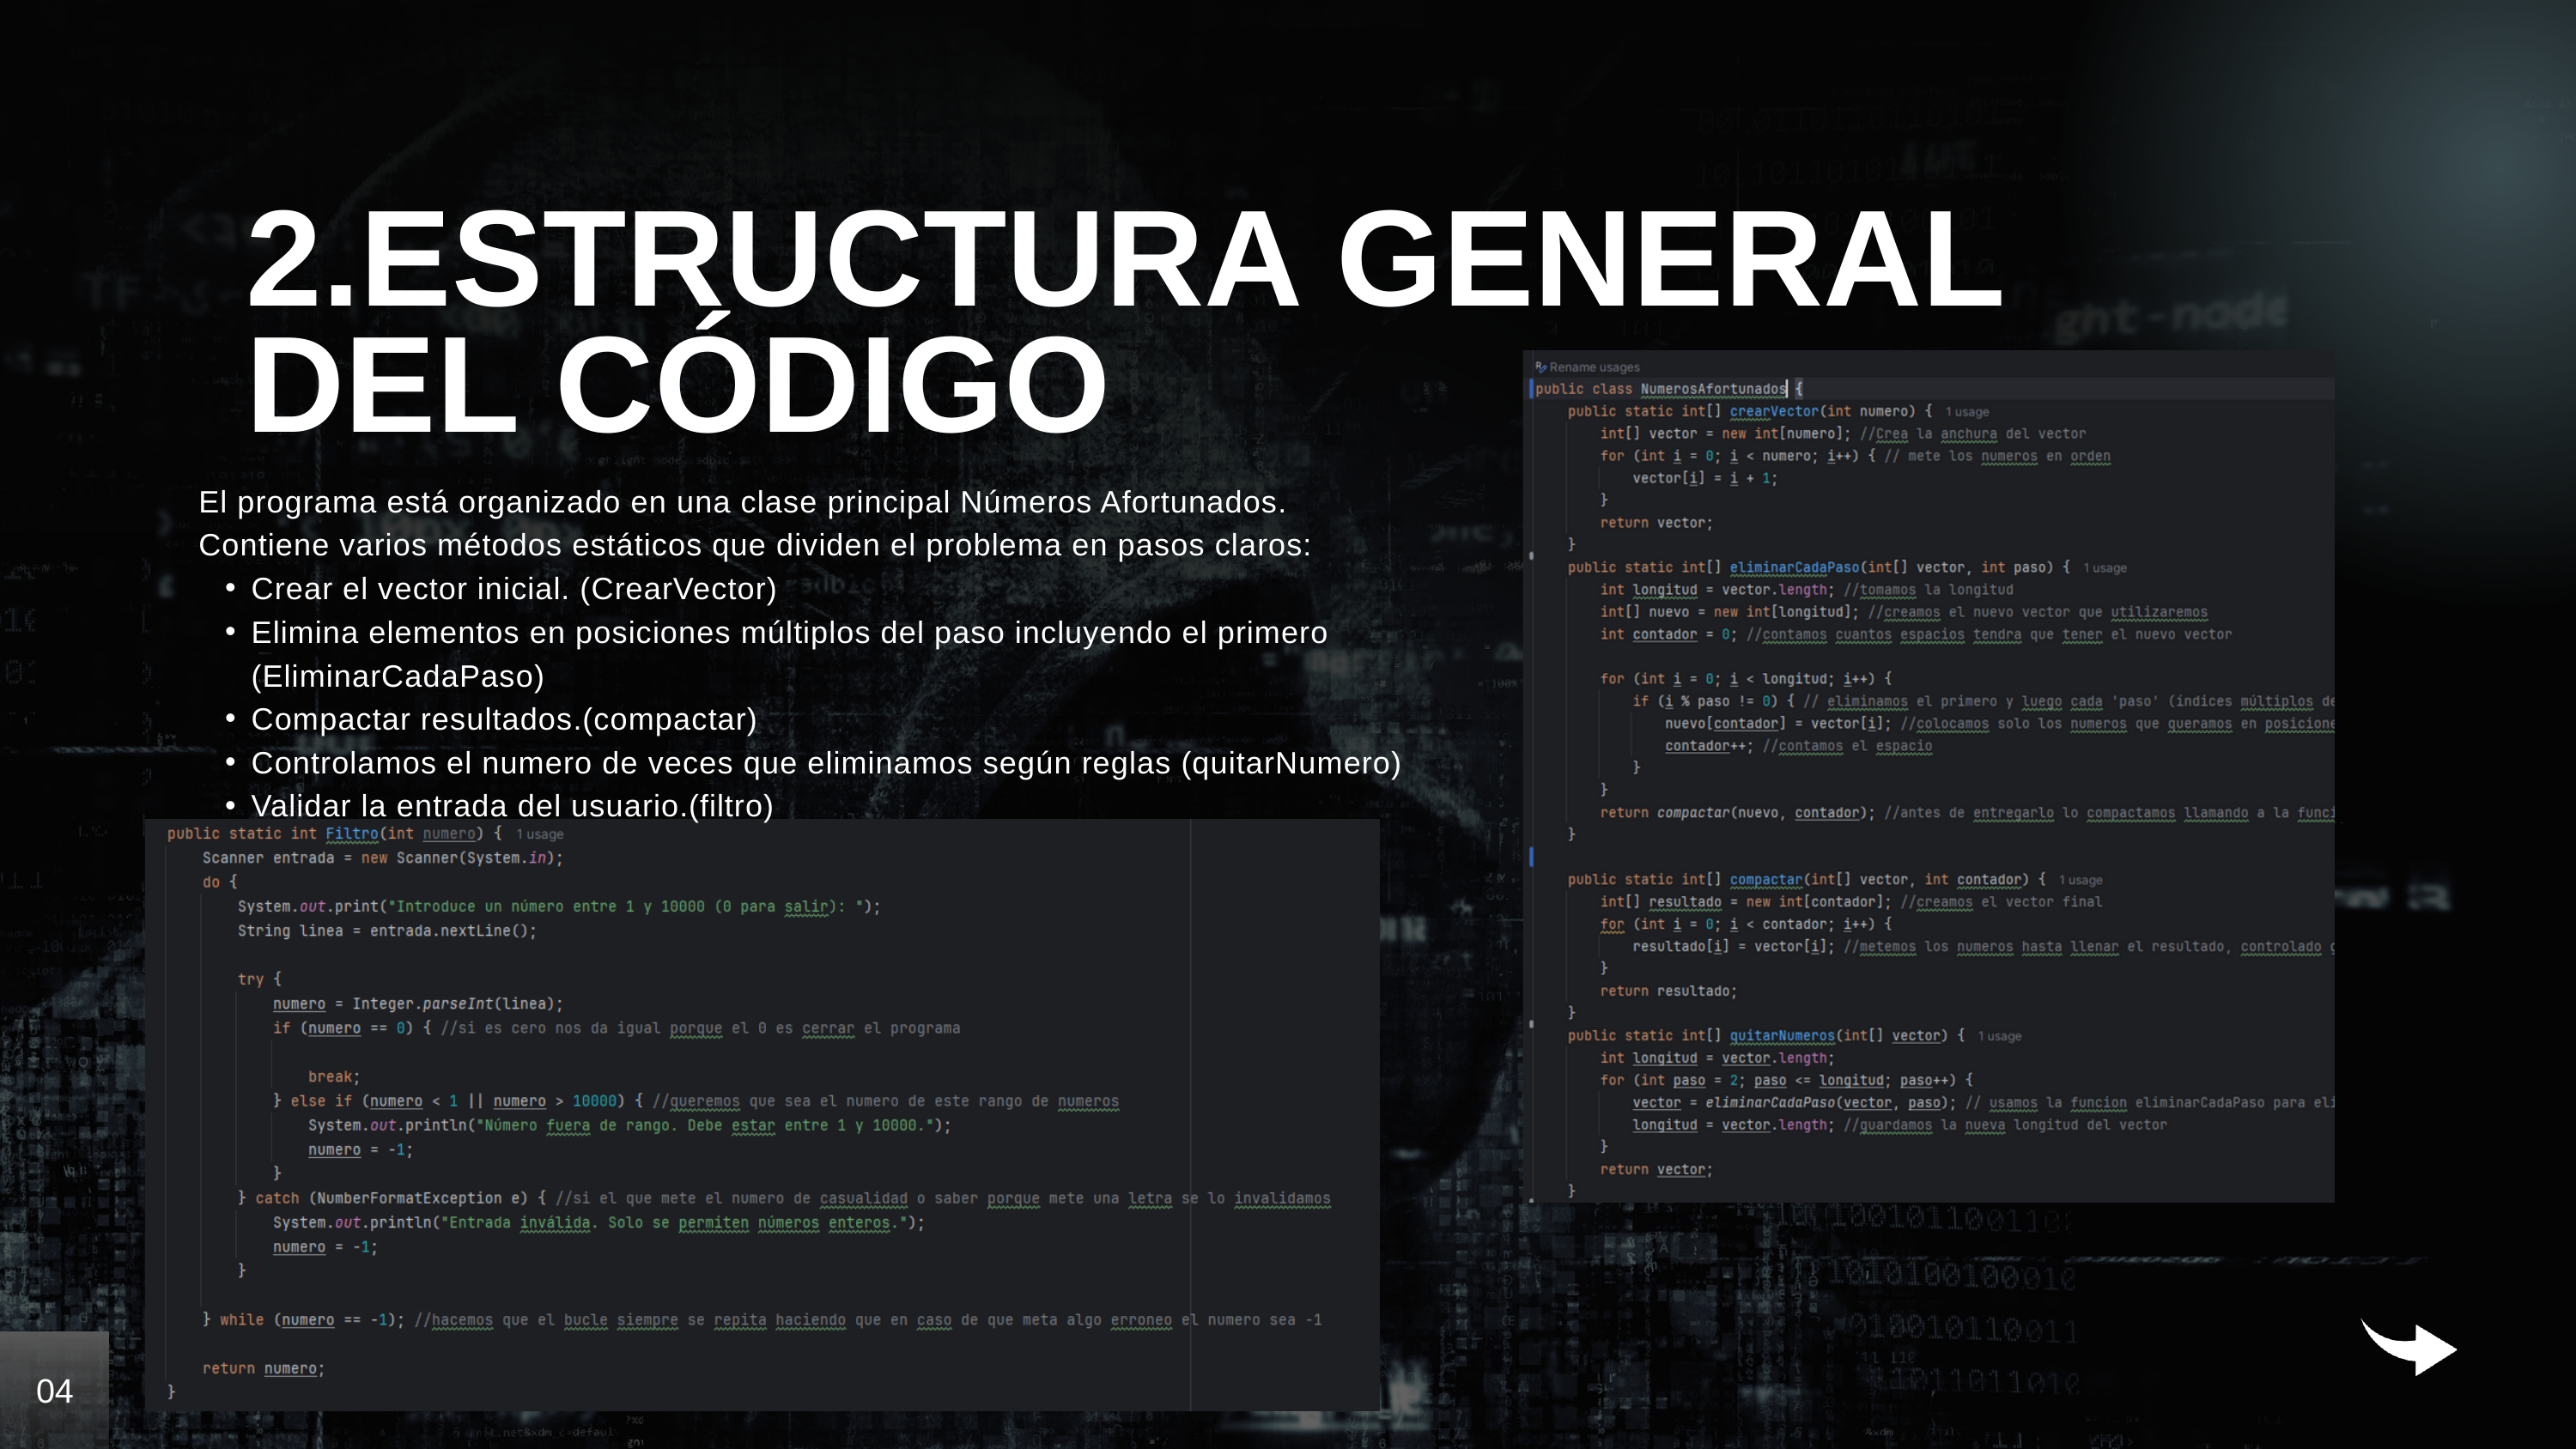

2.ESTRUCTURA GENERAL DEL CÓDIGO

El programa está organizado en una clase principal Números Afortunados.
Contiene varios métodos estáticos que dividen el problema en pasos claros:
Crear el vector inicial. (CrearVector)
Elimina elementos en posiciones múltiplos del paso incluyendo el primero (EliminarCadaPaso)
Compactar resultados.(compactar)
Controlamos el numero de veces que eliminamos según reglas (quitarNumero)
Validar la entrada del usuario.(filtro)

04